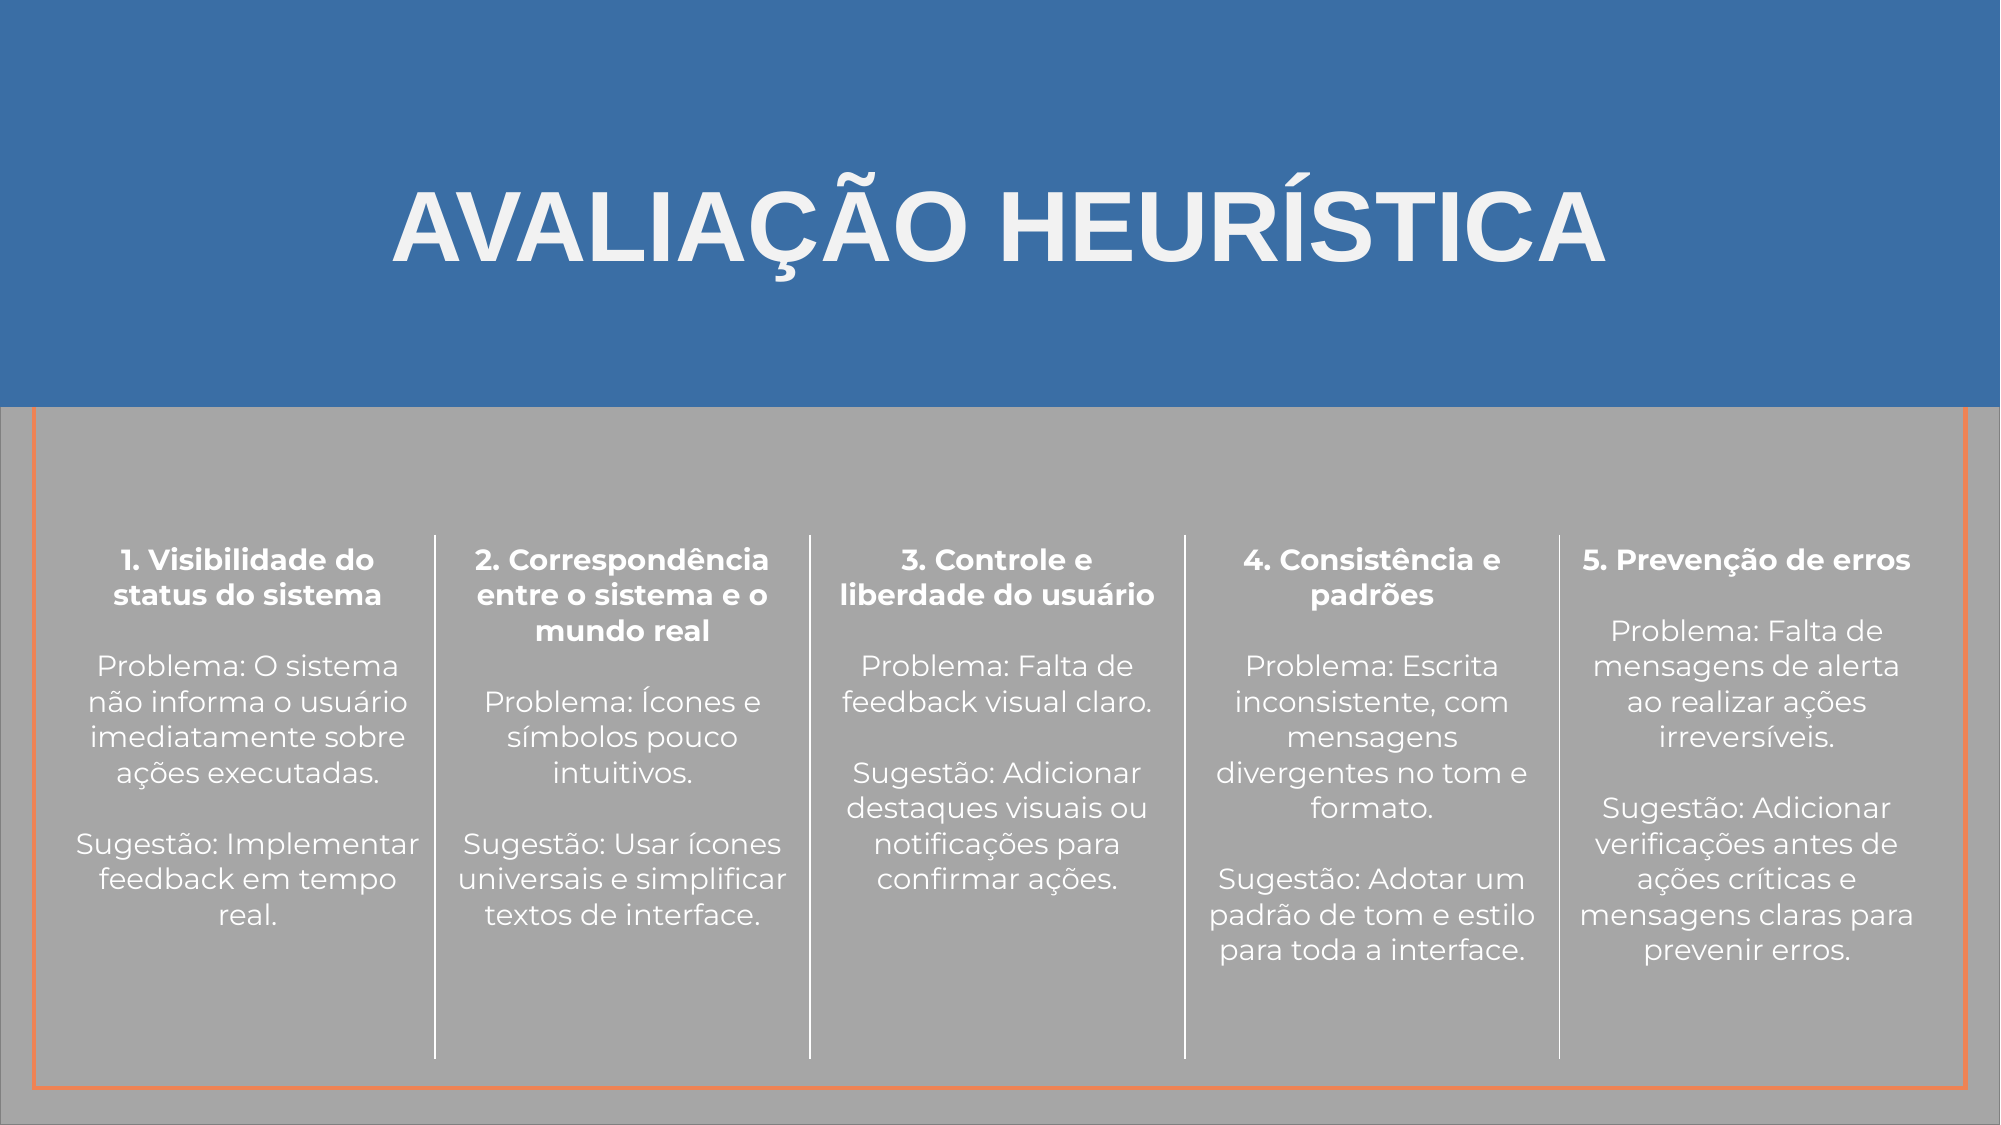

AVALIAÇÃO HEURÍSTICA

| 1. Visibilidade do status do sistema Problema: O sistema não informa o usuário imediatamente sobre ações executadas. Sugestão: Implementar feedback em tempo real. | 2. Correspondência entre o sistema e o mundo real Problema: Ícones e símbolos pouco intuitivos. Sugestão: Usar ícones universais e simplificar textos de interface. | 3. Controle e liberdade do usuário Problema: Falta de feedback visual claro. Sugestão: Adicionar destaques visuais ou notificações para confirmar ações. | 4. Consistência e padrões Problema: Escrita inconsistente, com mensagens divergentes no tom e formato. Sugestão: Adotar um padrão de tom e estilo para toda a interface. | 5. Prevenção de erros Problema: Falta de mensagens de alerta ao realizar ações irreversíveis. Sugestão: Adicionar verificações antes de ações críticas e mensagens claras para prevenir erros. |
| --- | --- | --- | --- | --- |